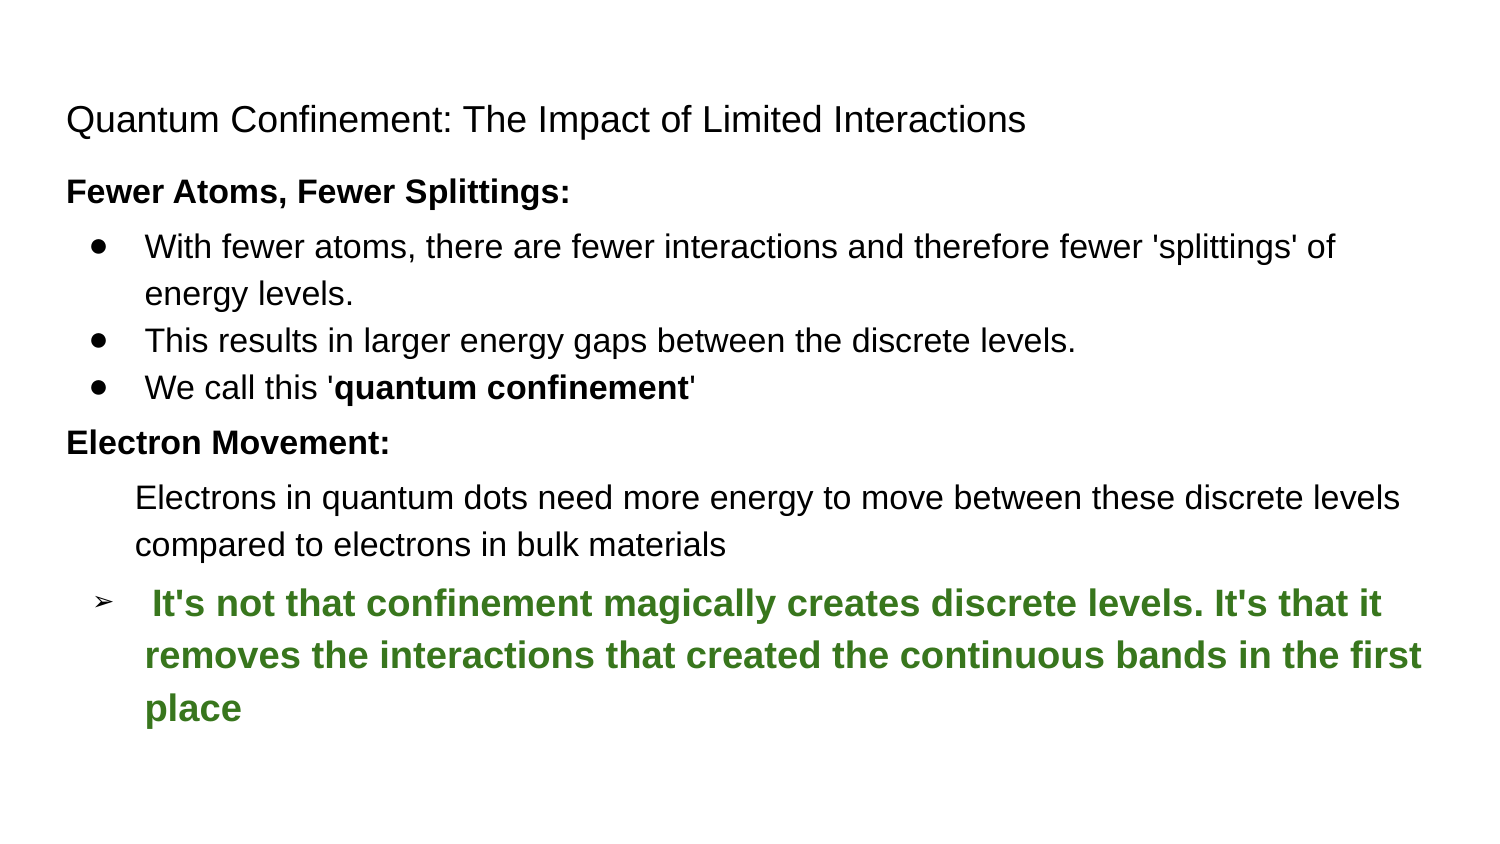

# Quantum Confinement: The Impact of Limited Interactions

Fewer Atoms, Fewer Splittings:
With fewer atoms, there are fewer interactions and therefore fewer 'splittings' of energy levels.
This results in larger energy gaps between the discrete levels.
We call this 'quantum confinement'
Electron Movement:
Electrons in quantum dots need more energy to move between these discrete levels compared to electrons in bulk materials
 It's not that confinement magically creates discrete levels. It's that it removes the interactions that created the continuous bands in the first place